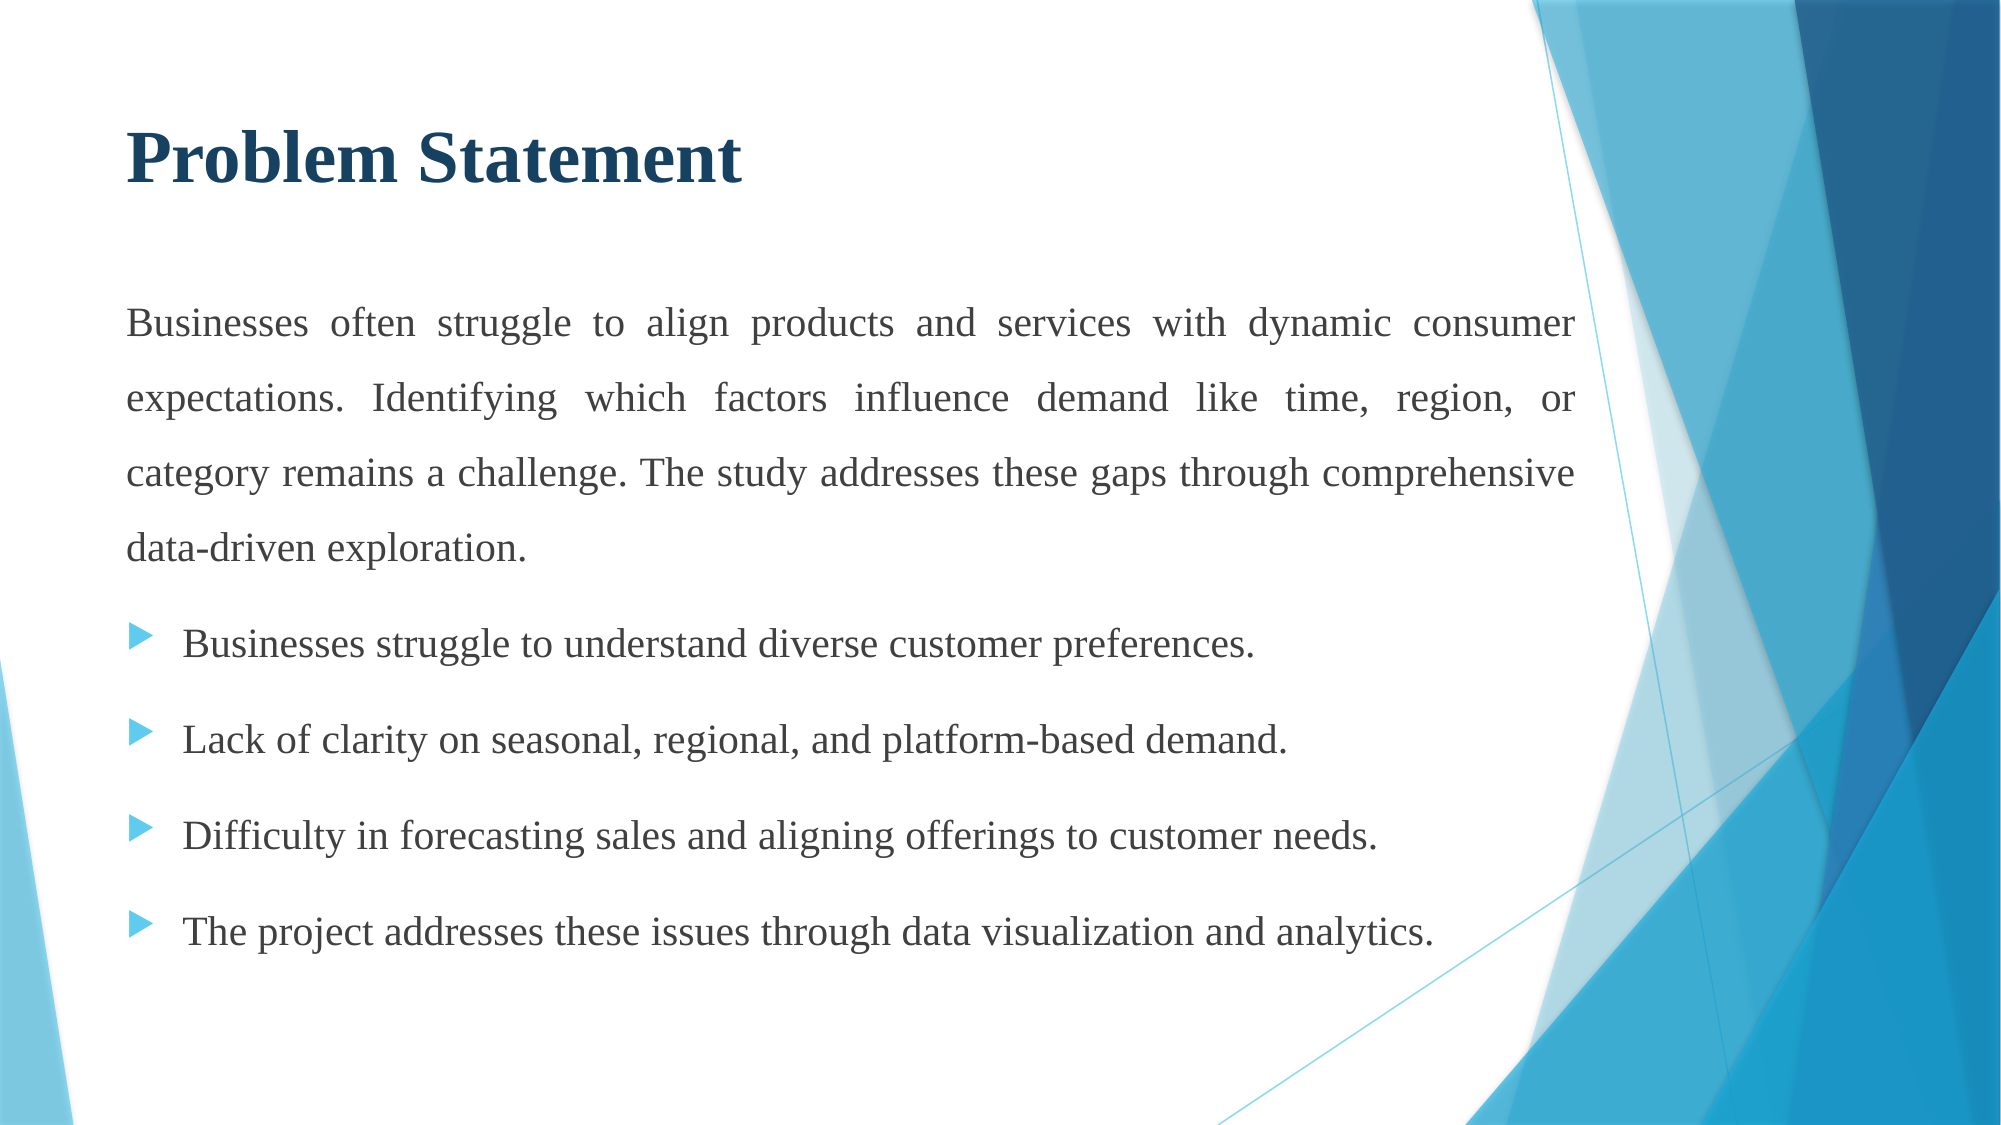

# Problem Statement
Businesses often struggle to align products and services with dynamic consumer expectations. Identifying which factors influence demand like time, region, or category remains a challenge. The study addresses these gaps through comprehensive data-driven exploration.
Businesses struggle to understand diverse customer preferences.
Lack of clarity on seasonal, regional, and platform-based demand.
Difficulty in forecasting sales and aligning offerings to customer needs.
The project addresses these issues through data visualization and analytics.